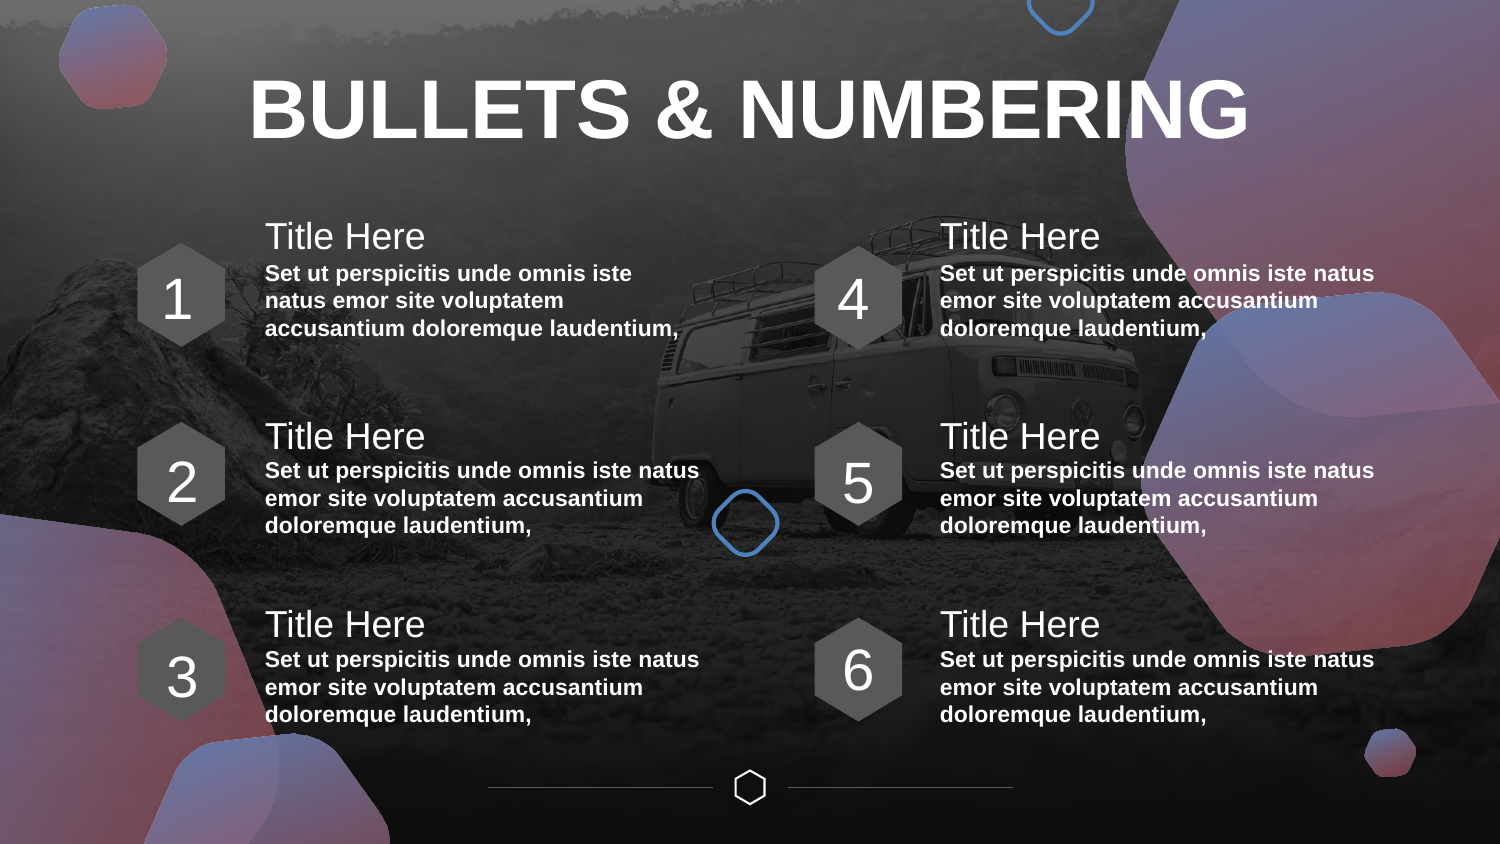

BULLETS & NUMBERING
1
4
Title Here
Title Here

Set ut perspicitis unde omnis iste natus emor site voluptatem accusantium doloremque laudentium,
Set ut perspicitis unde omnis iste natus emor site voluptatem accusantium doloremque laudentium,

2
5
Title Here
Title Here

Set ut perspicitis unde omnis iste natus emor site voluptatem accusantium doloremque laudentium,
Set ut perspicitis unde omnis iste natus emor site voluptatem accusantium doloremque laudentium,

6
3
Title Here
Title Here

Set ut perspicitis unde omnis iste natus emor site voluptatem accusantium doloremque laudentium,
Set ut perspicitis unde omnis iste natus emor site voluptatem accusantium doloremque laudentium,